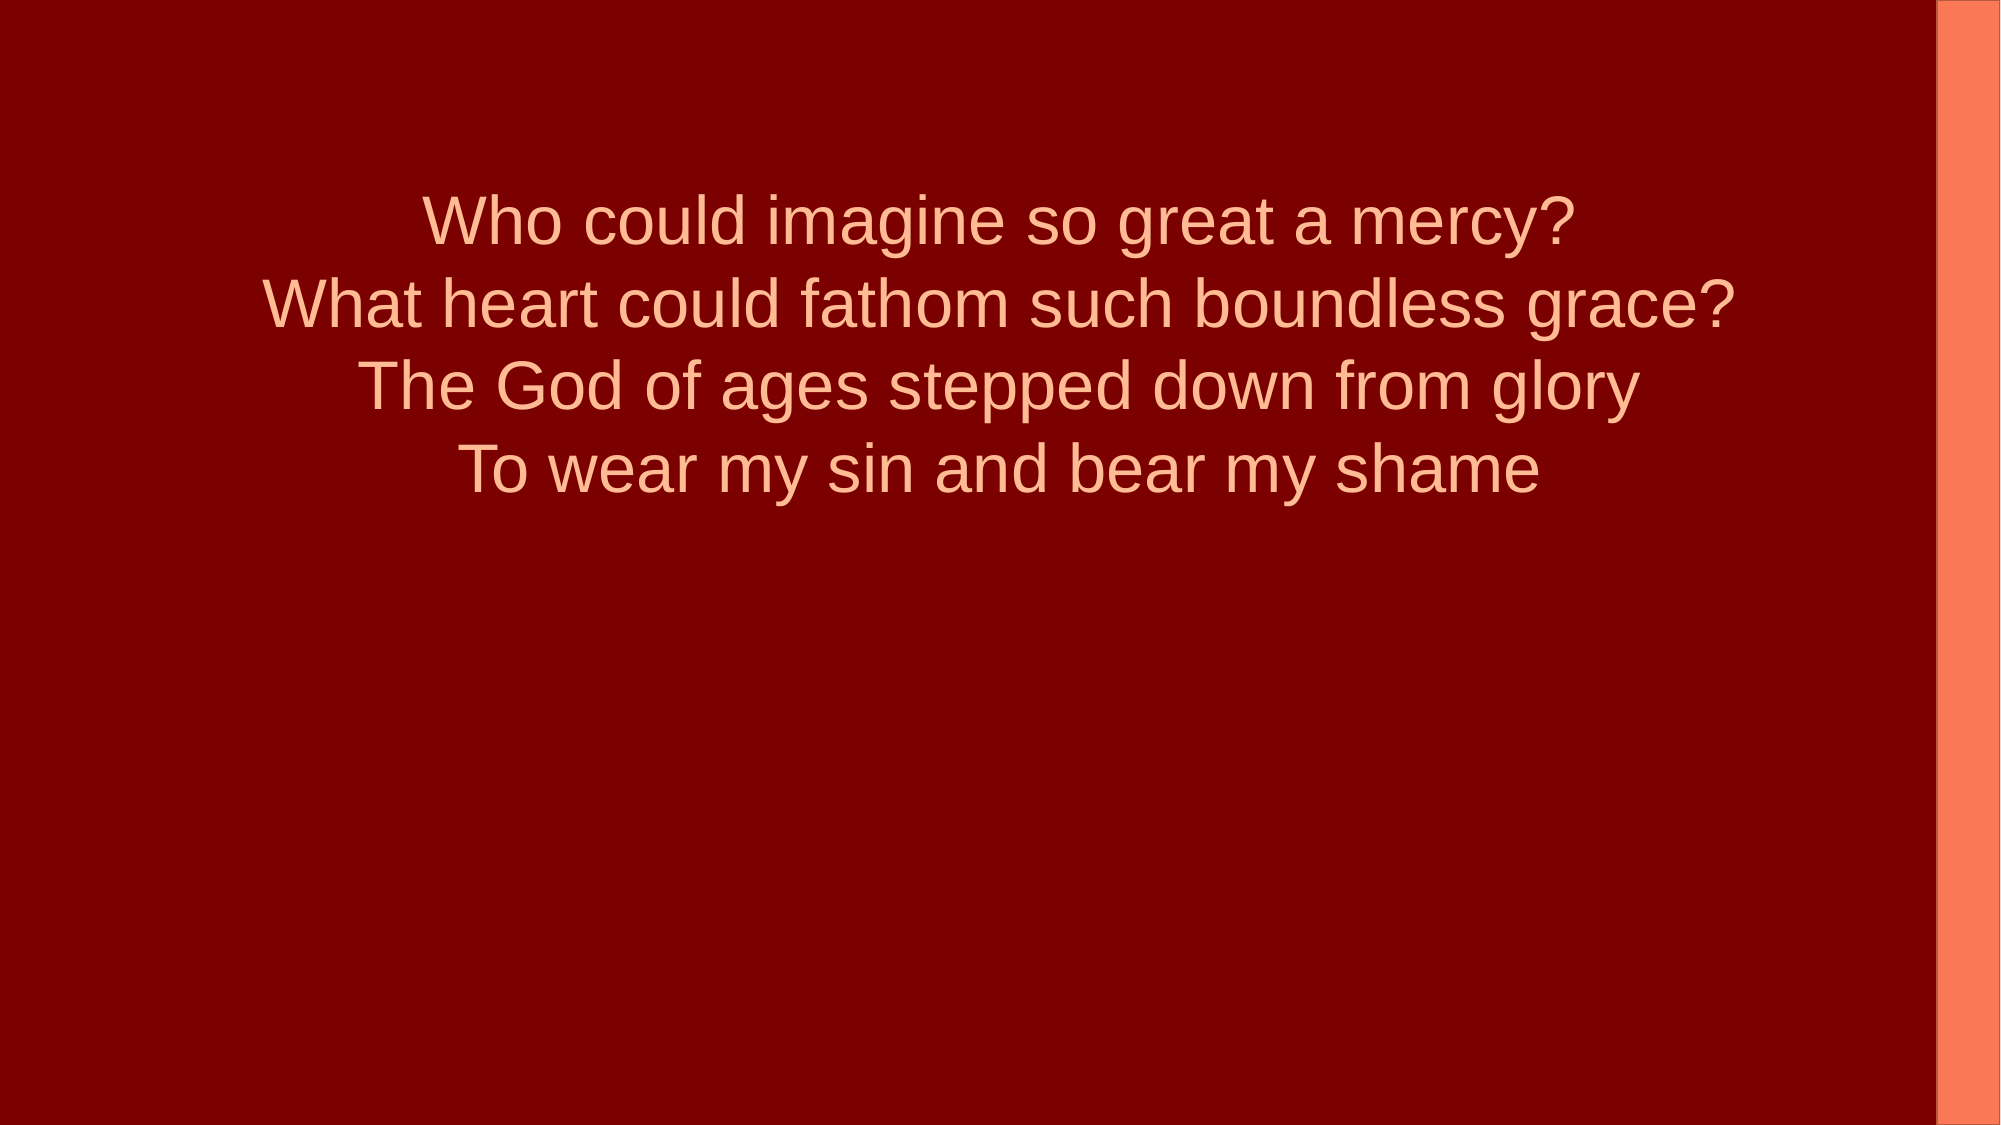

Who could imagine so great a mercy?
What heart could fathom such boundless grace?
The God of ages stepped down from glory
To wear my sin and bear my shame